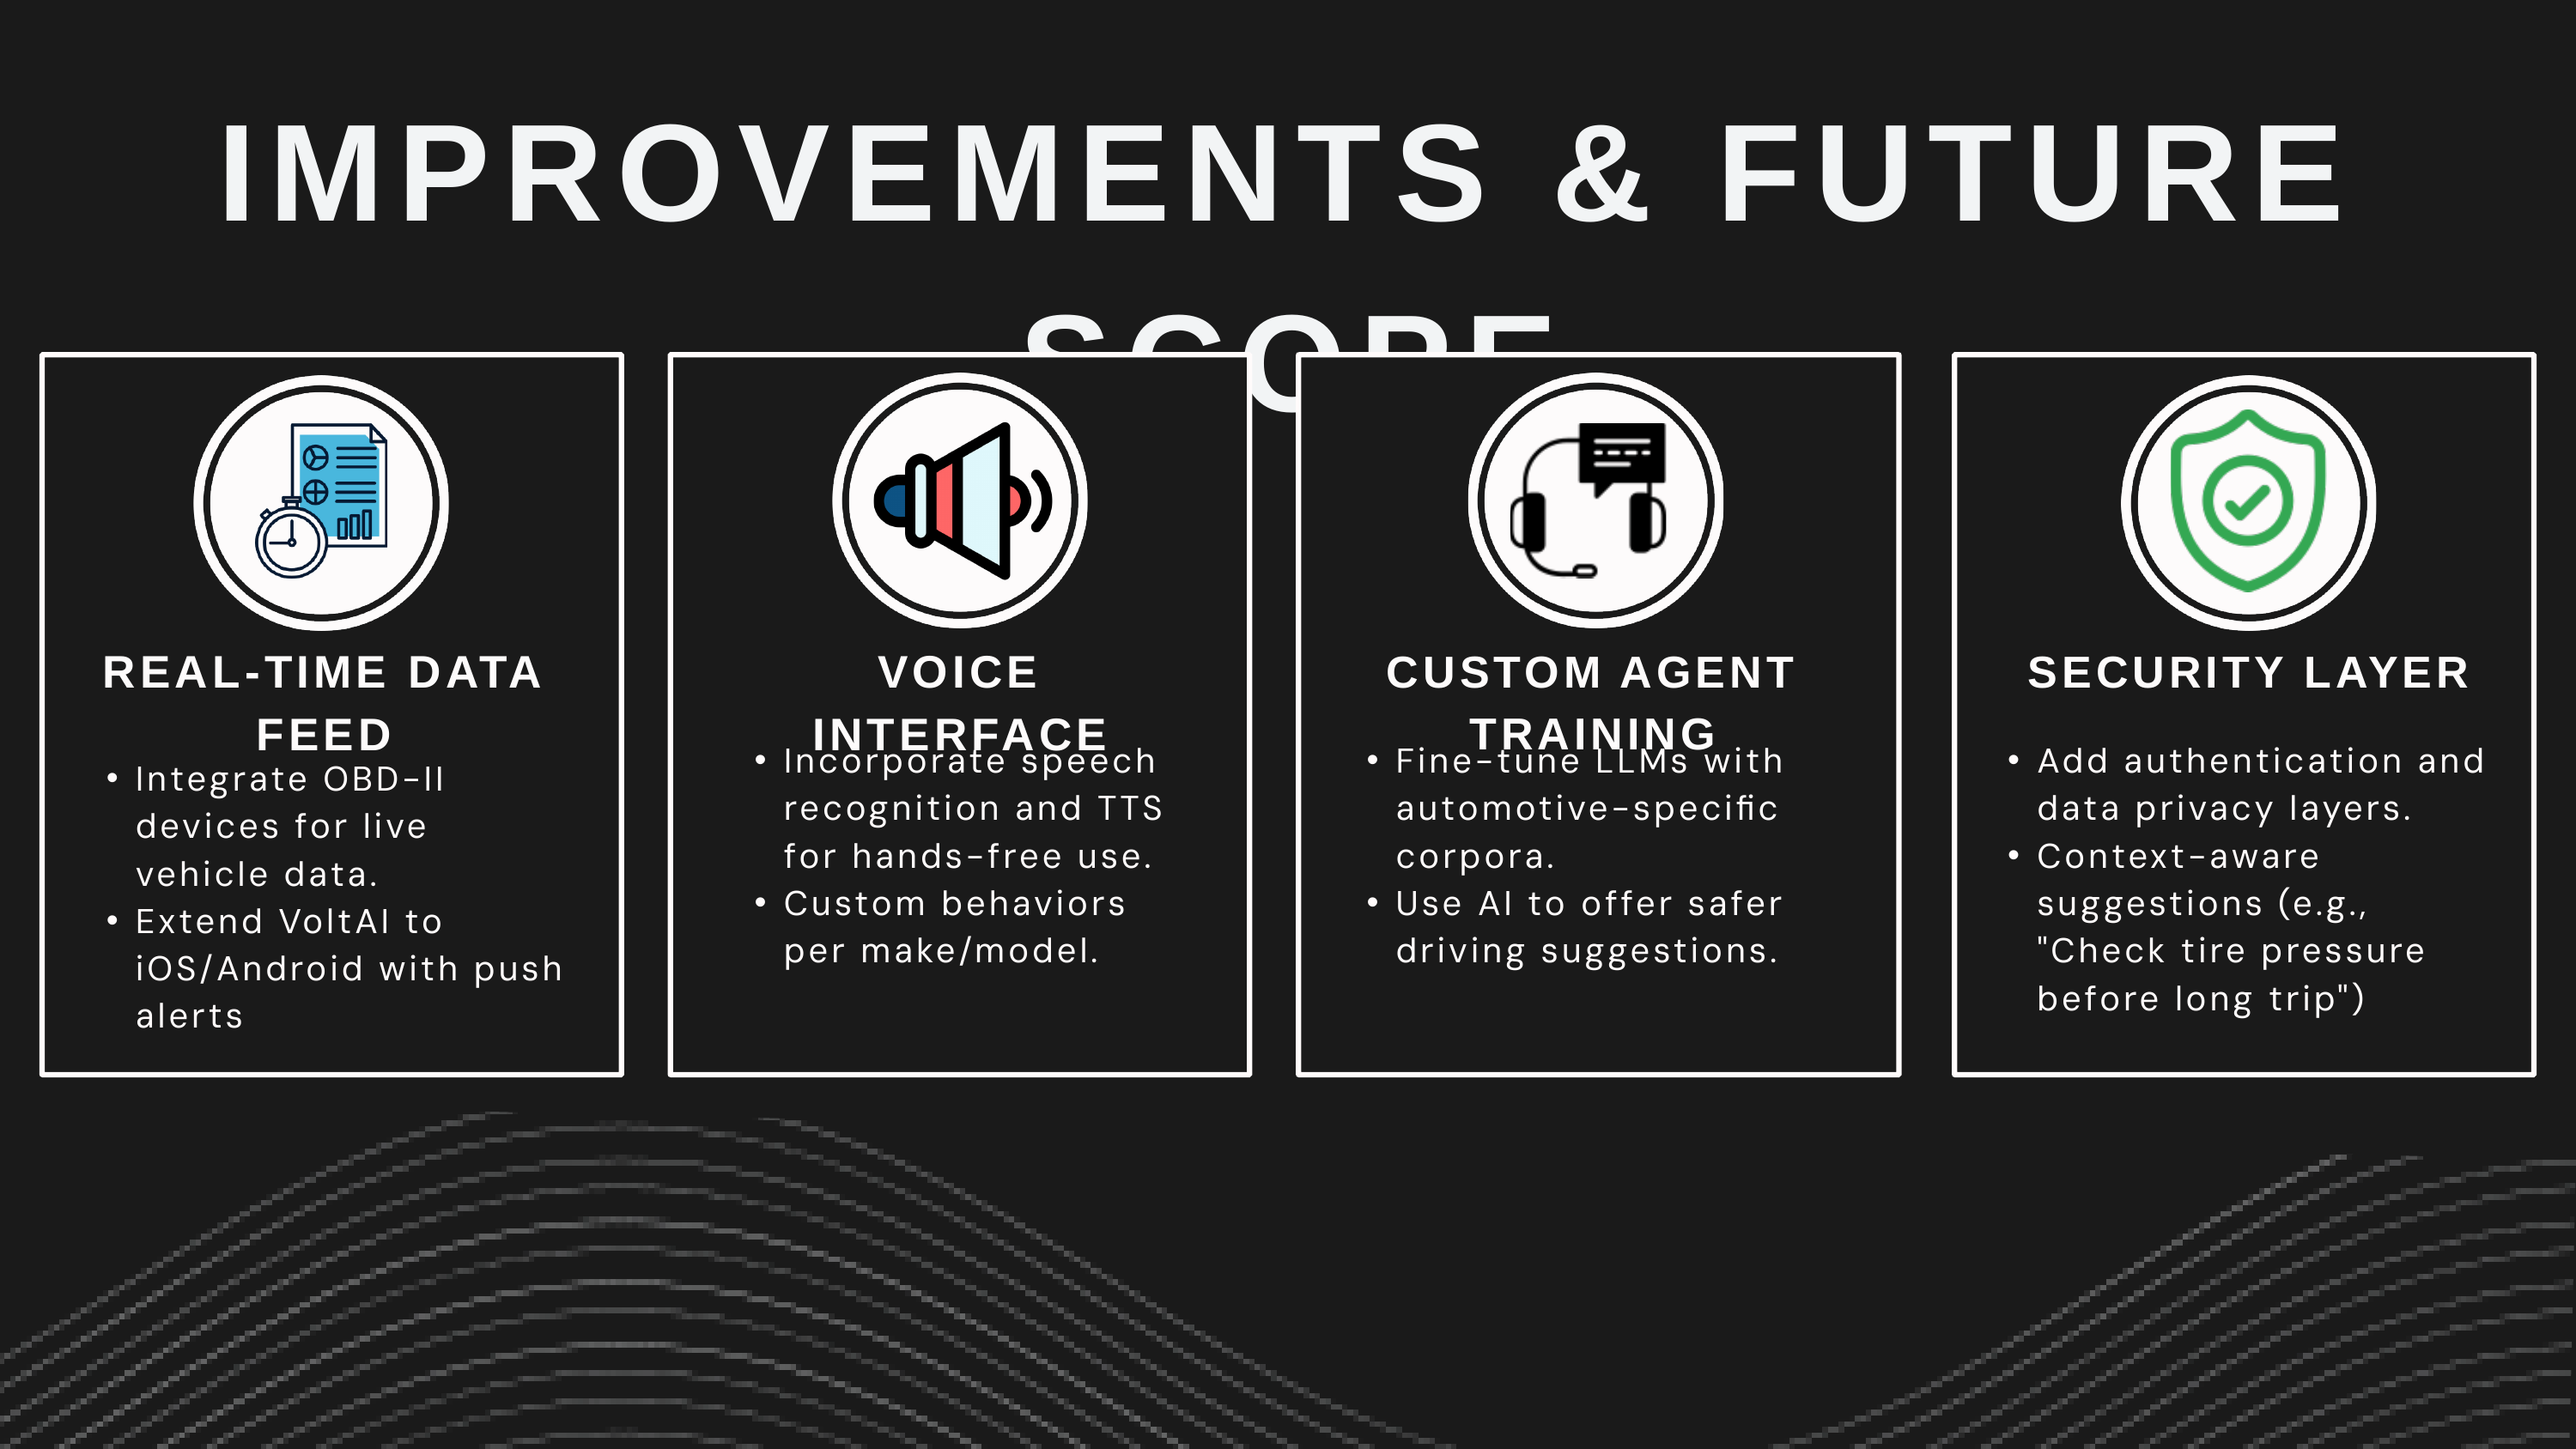

IMPROVEMENTS & FUTURE SCOPE

REAL-TIME DATA FEED
VOICE INTERFACE
CUSTOM AGENT TRAINING
SECURITY LAYER
Incorporate speech recognition and TTS for hands-free use.
Custom behaviors per make/model.
Fine-tune LLMs with automotive-specific corpora.
Use AI to offer safer driving suggestions.
Add authentication and data privacy layers.
Context-aware suggestions (e.g., "Check tire pressure before long trip")
Integrate OBD-II devices for live vehicle data.
Extend VoltAI to iOS/Android with push alerts